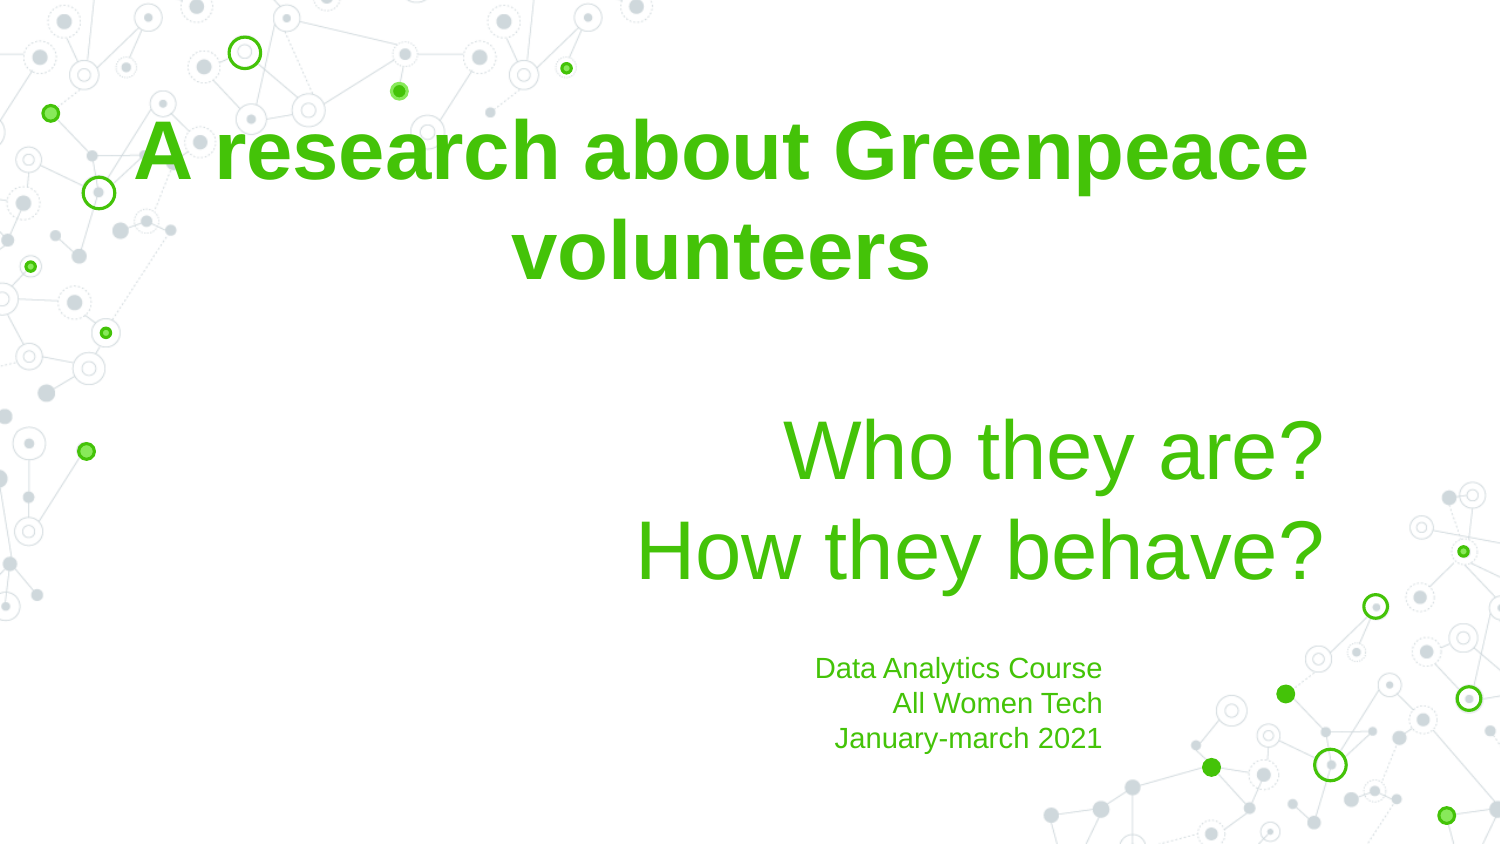

# A research about Greenpeace volunteers

Who they are?
How they behave?
Data Analytics Course
All Women Tech
January-march 2021